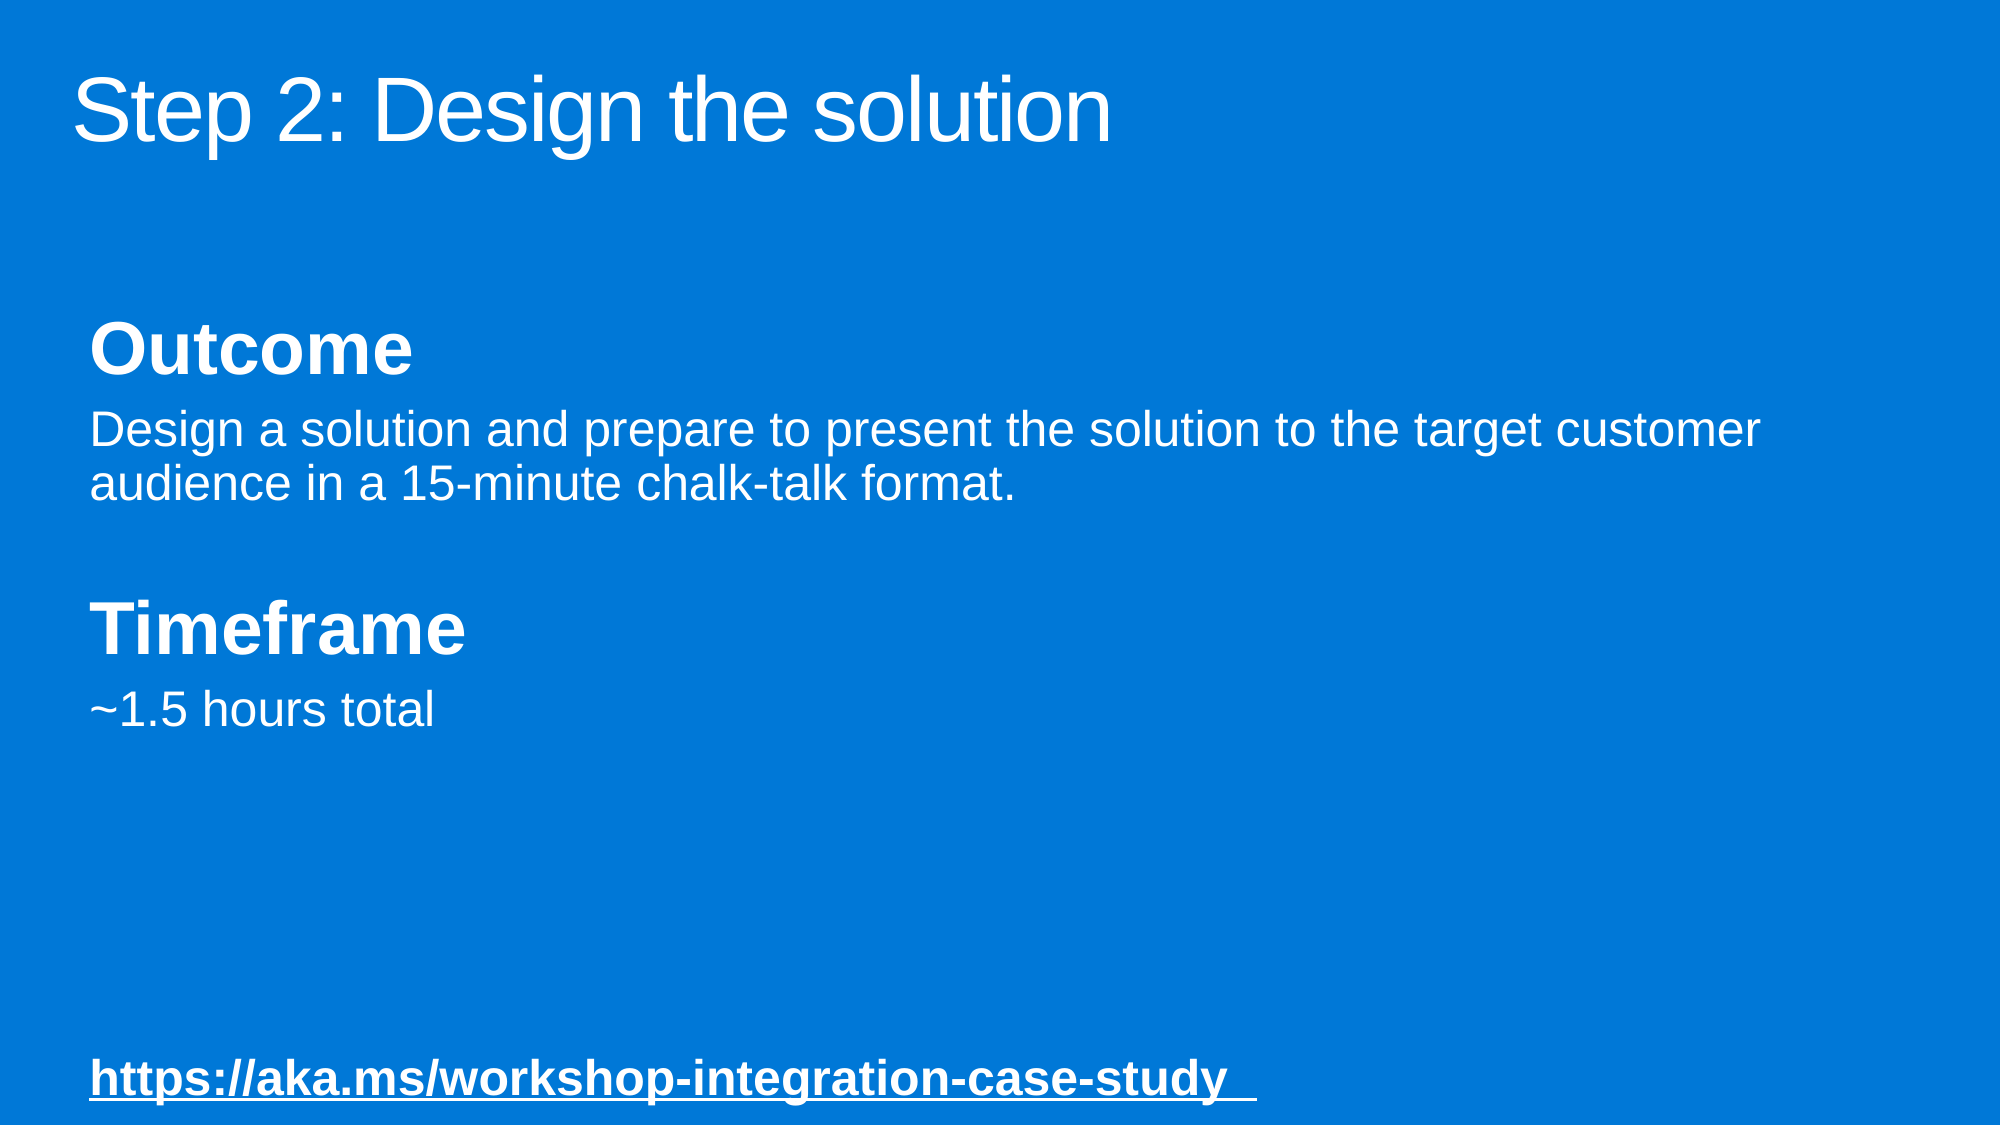

# Step 2: Design the solution
Outcome
Design a solution and prepare to present the solution to the target customer audience in a 15-minute chalk-talk format.

Timeframe
~1.5 hours total

https://aka.ms/workshop-integration-case-study